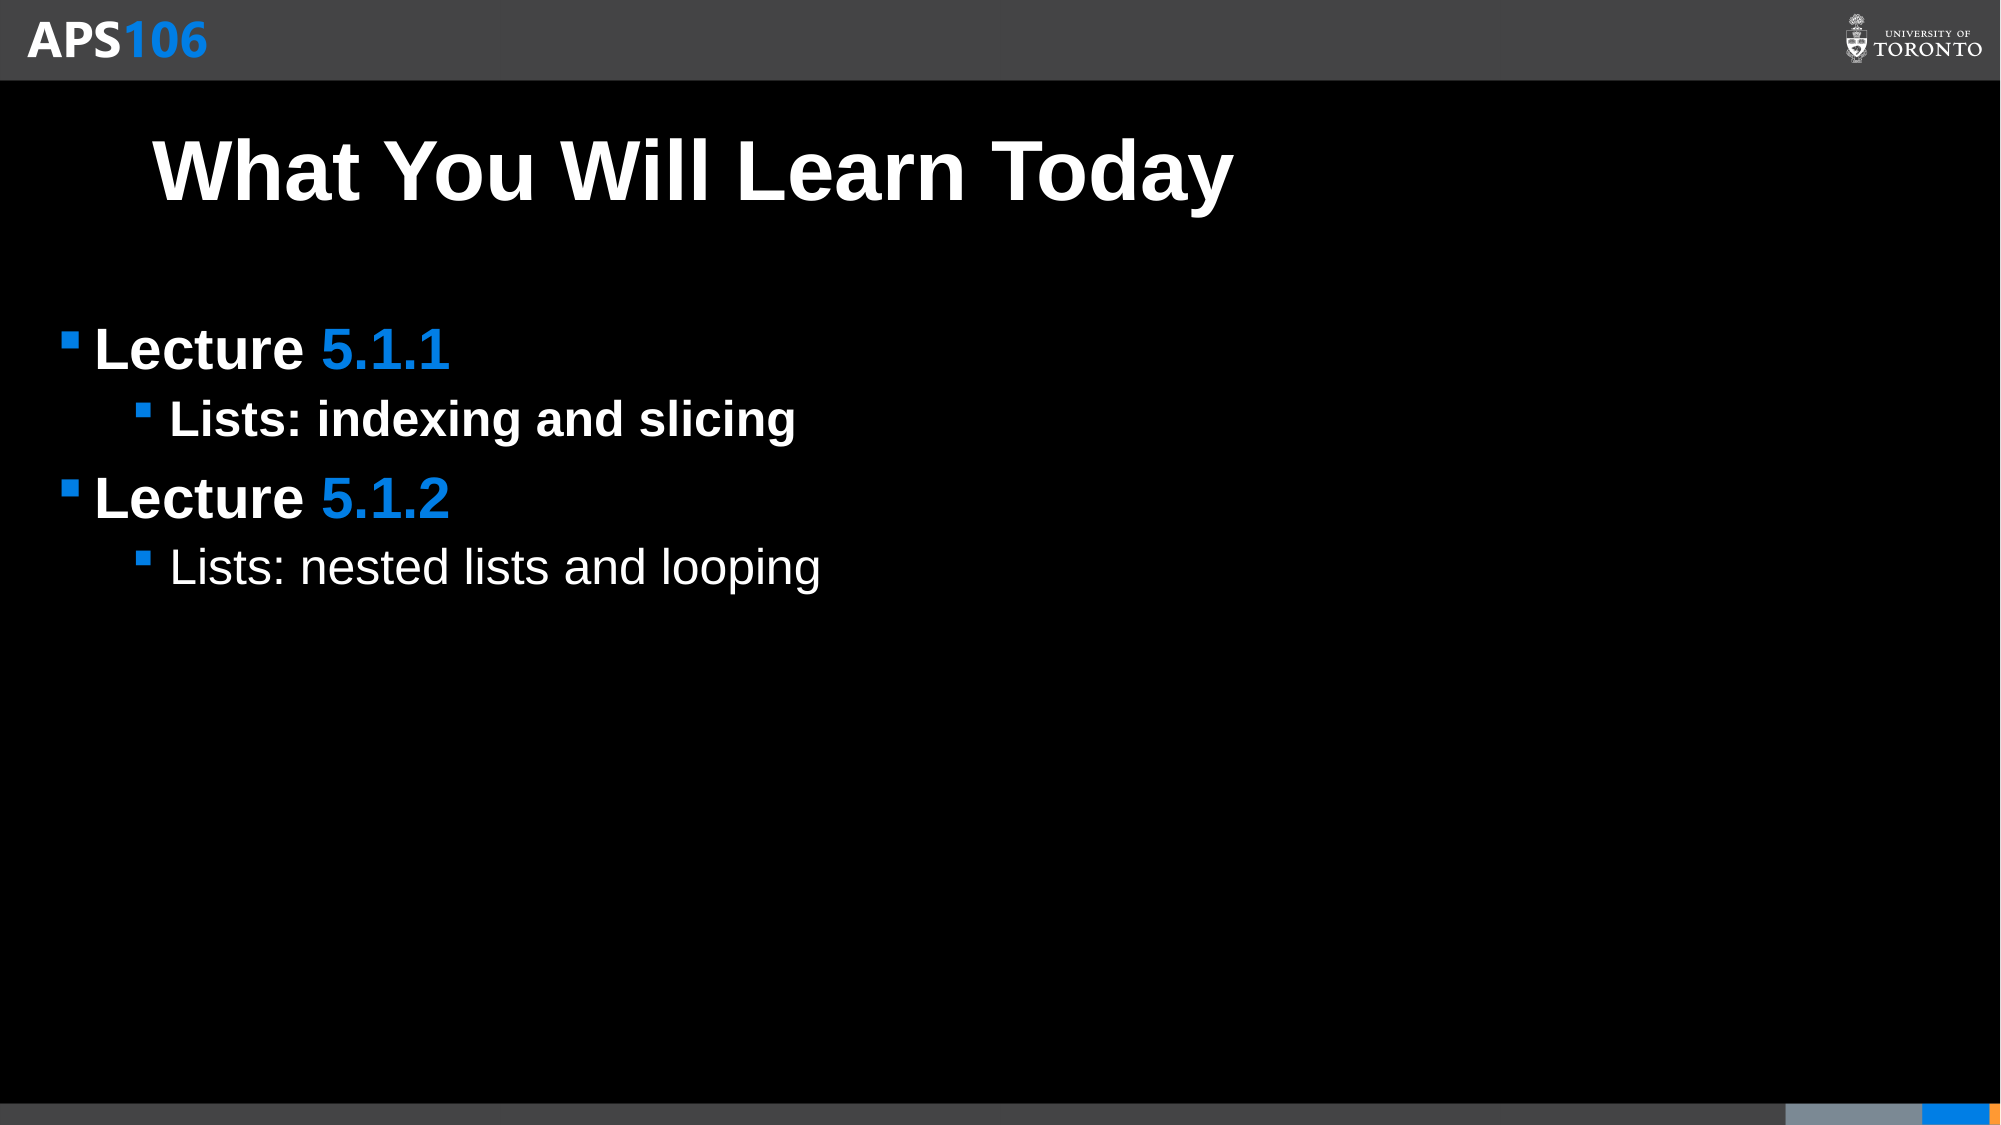

# What You Will Learn Today
Lecture 5.1.1
Lists: indexing and slicing
Lecture 5.1.2
Lists: nested lists and looping